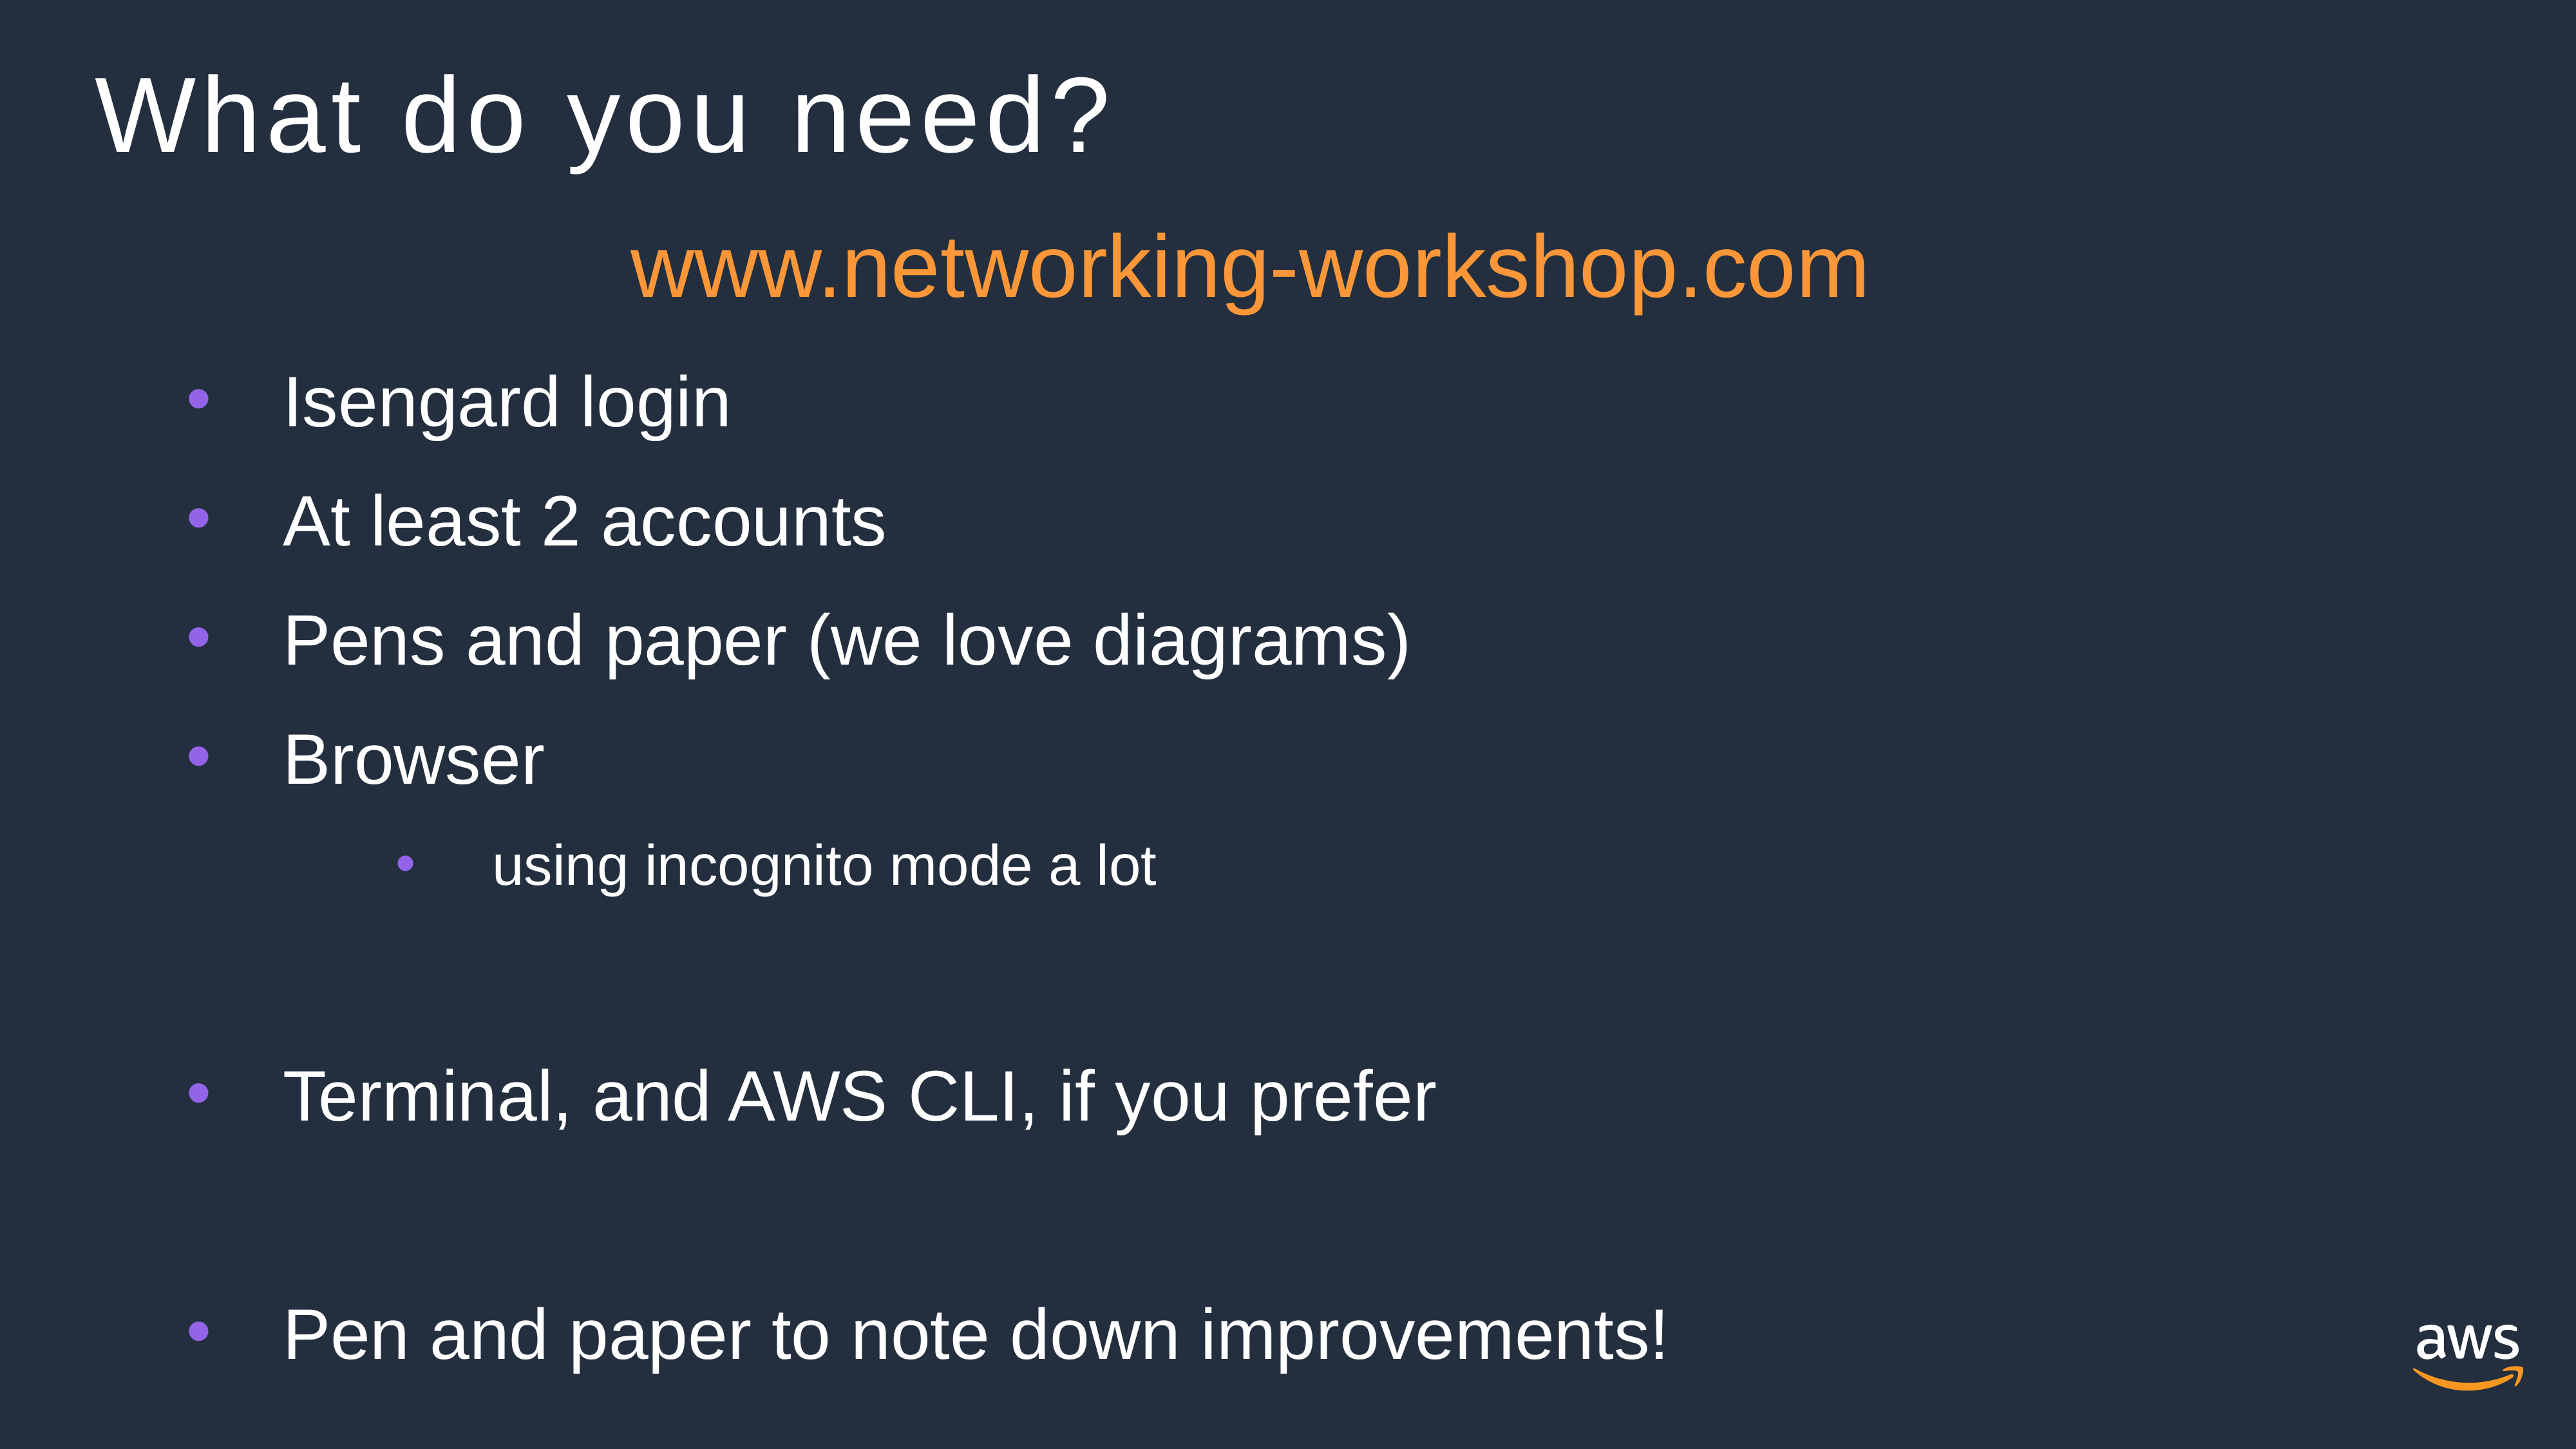

# What do you need?
www.networking-workshop.com
Isengard login
At least 2 accounts
Pens and paper (we love diagrams)
Browser
using incognito mode a lot

Terminal, and AWS CLI, if you prefer

Pen and paper to note down improvements!